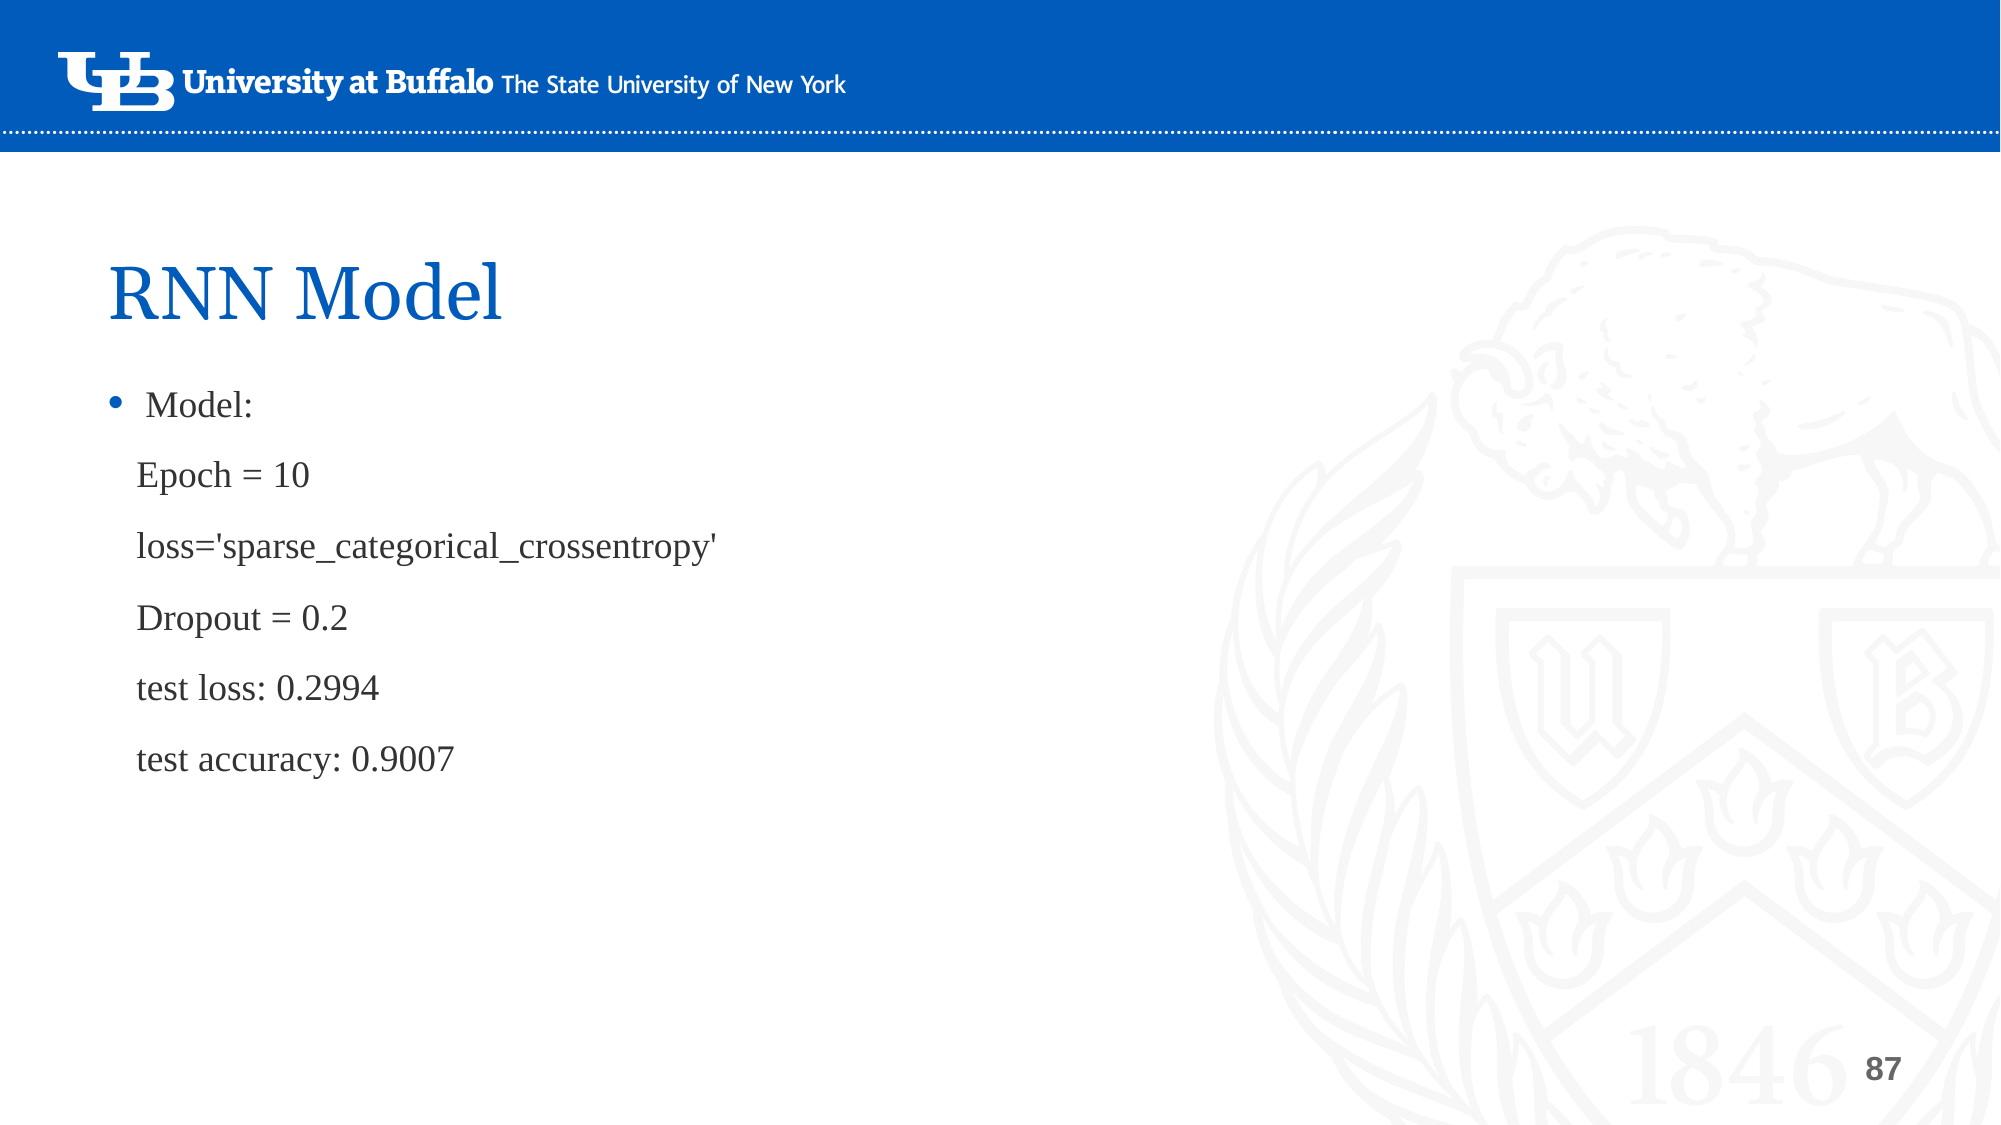

# RNN Model
Model:
   Epoch = 10
   loss='sparse_categorical_crossentropy'
   Dropout = 0.2
   test loss: 0.2994
   test accuracy: 0.9007

87